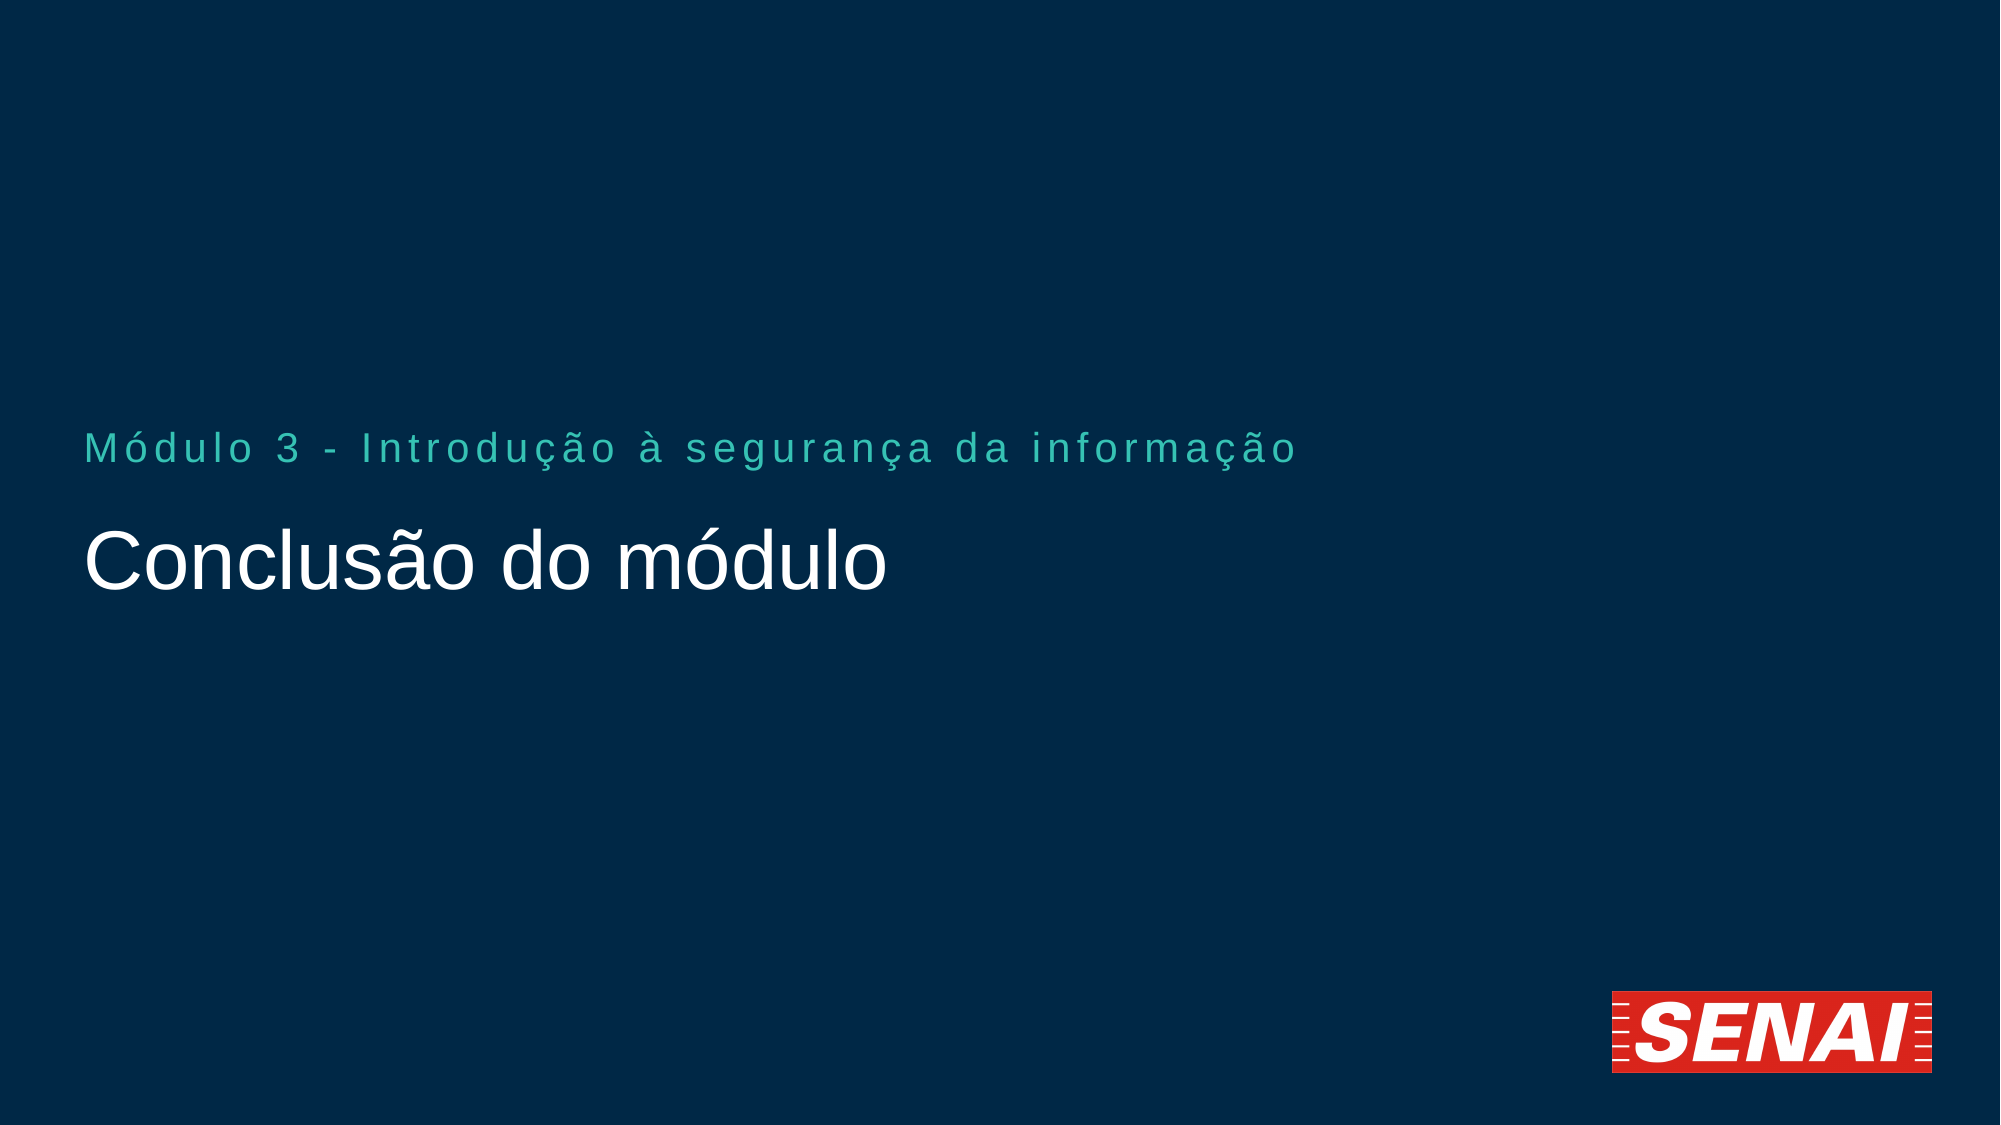

Módulo 3 - Introdução à segurança da informação

# Conclusão do módulo